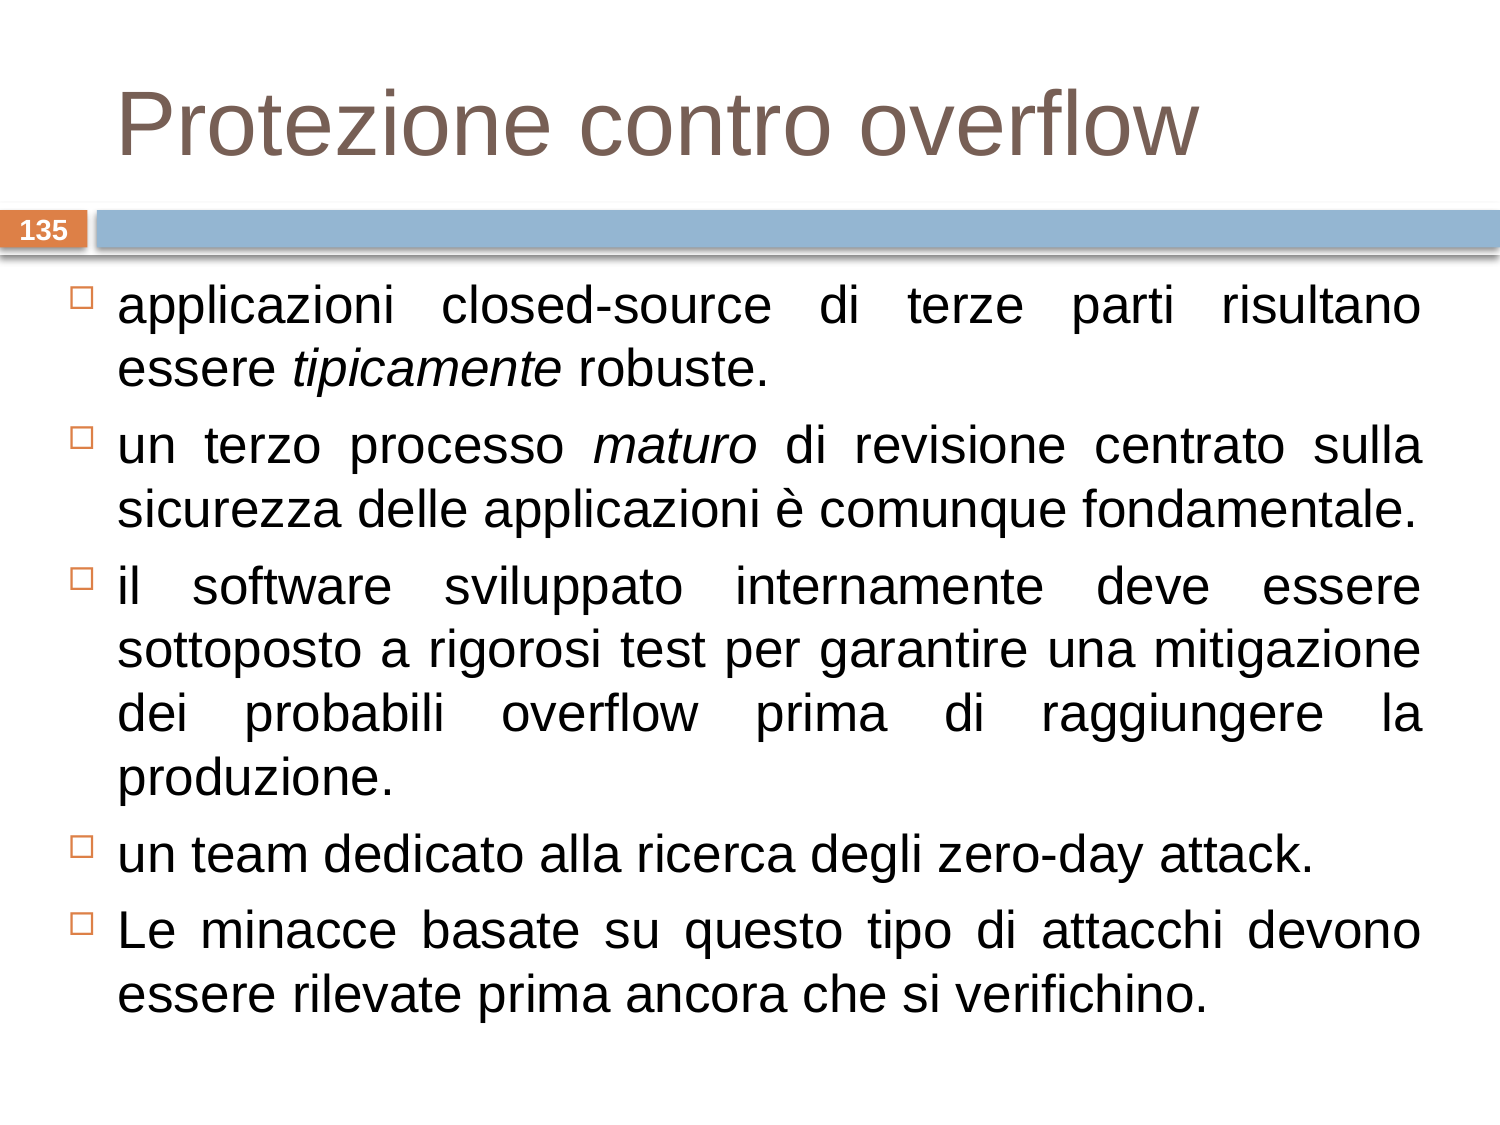

# Protezione contro overflow
135
applicazioni closed-source di terze parti risultano essere tipicamente robuste.
un terzo processo maturo di revisione centrato sulla sicurezza delle applicazioni è comunque fondamentale.
il software sviluppato internamente deve essere sottoposto a rigorosi test per garantire una mitigazione dei probabili overflow prima di raggiungere la produzione.
un team dedicato alla ricerca degli zero-day attack.
Le minacce basate su questo tipo di attacchi devono essere rilevate prima ancora che si verifichino.